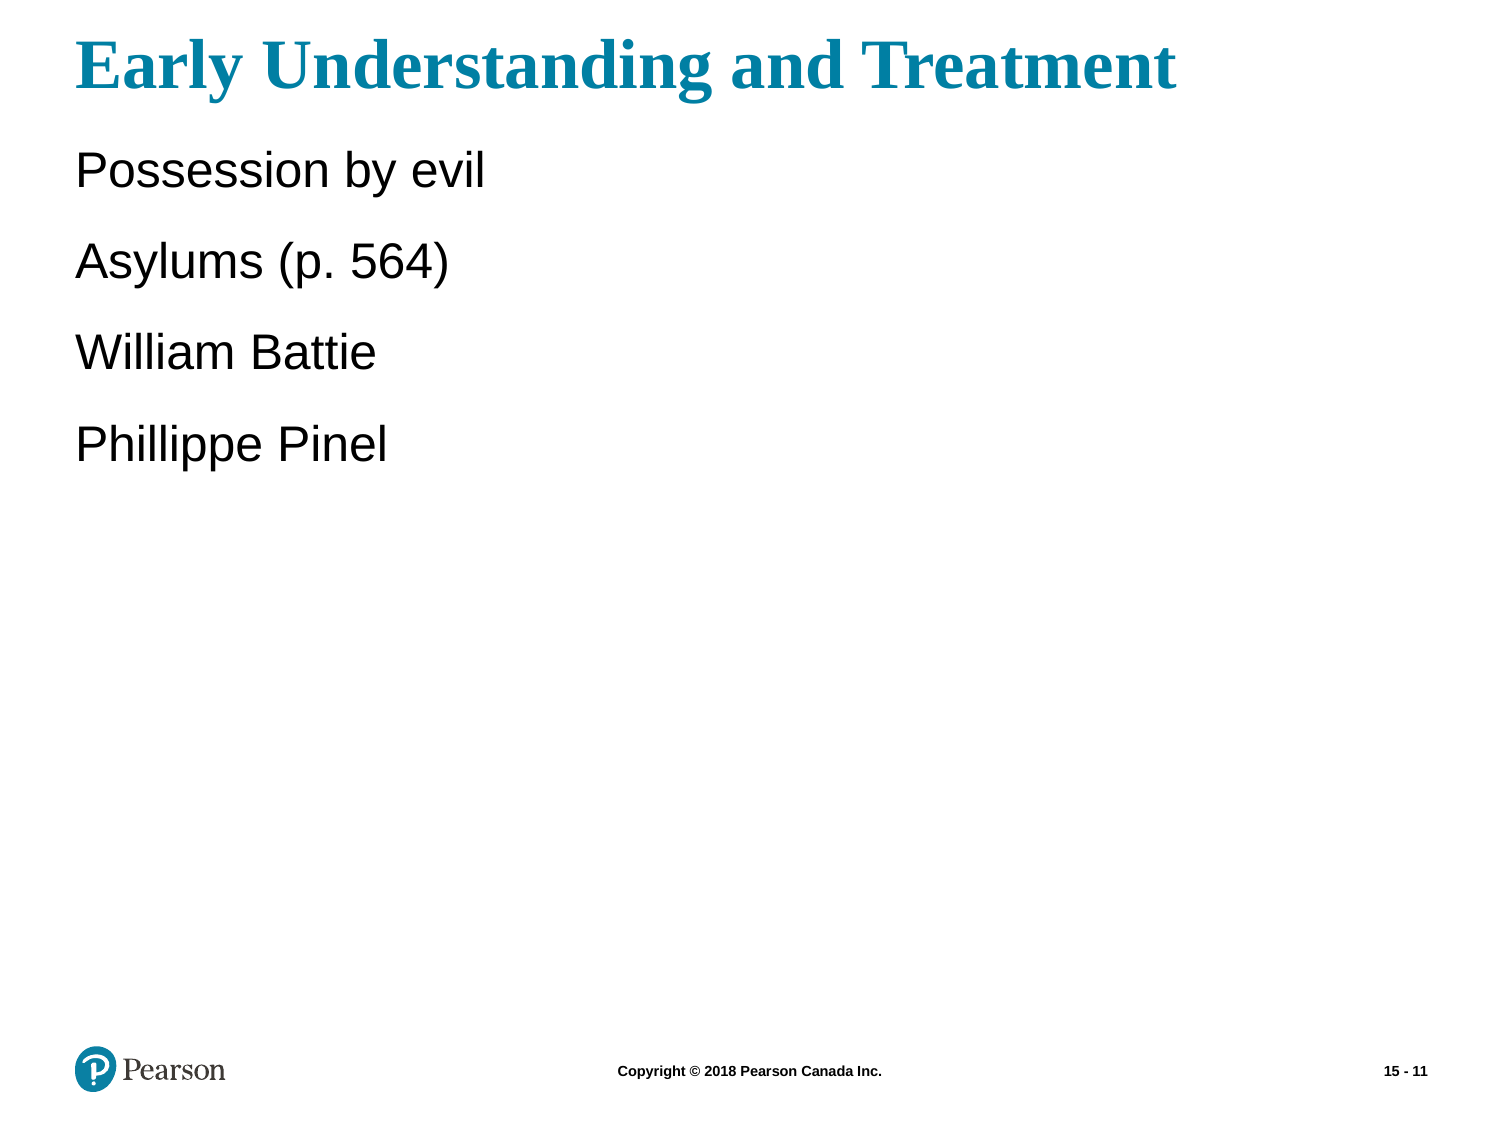

# Early Understanding and Treatment
Possession by evil
Asylums (p. 564)
William Battie
Phillippe Pinel